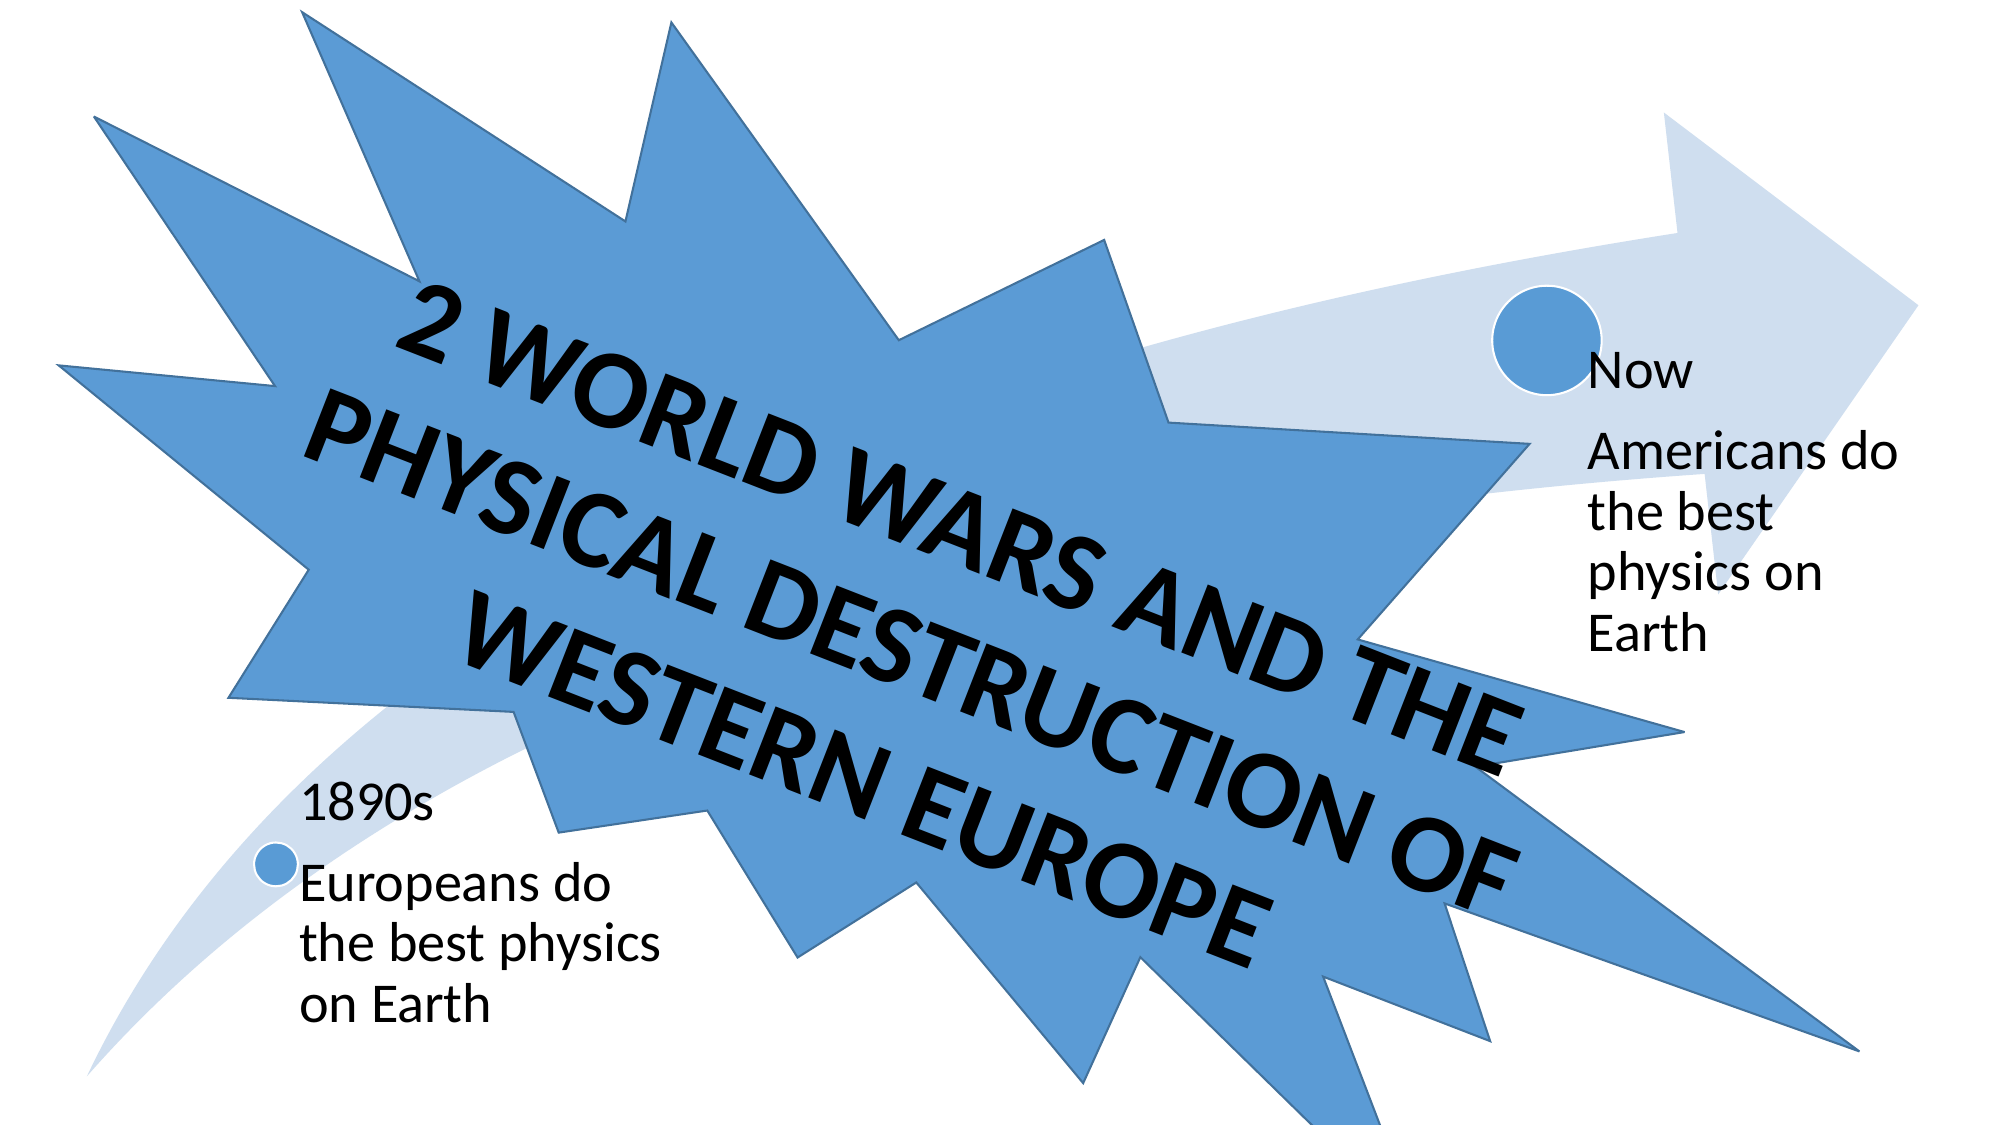

Now
Americans do the best physics on Earth

???

1890s
Europeans do the best physics on Earth

2 WORLD WARS AND THE PHYSICAL DESTRUCTION OF WESTERN EUROPE